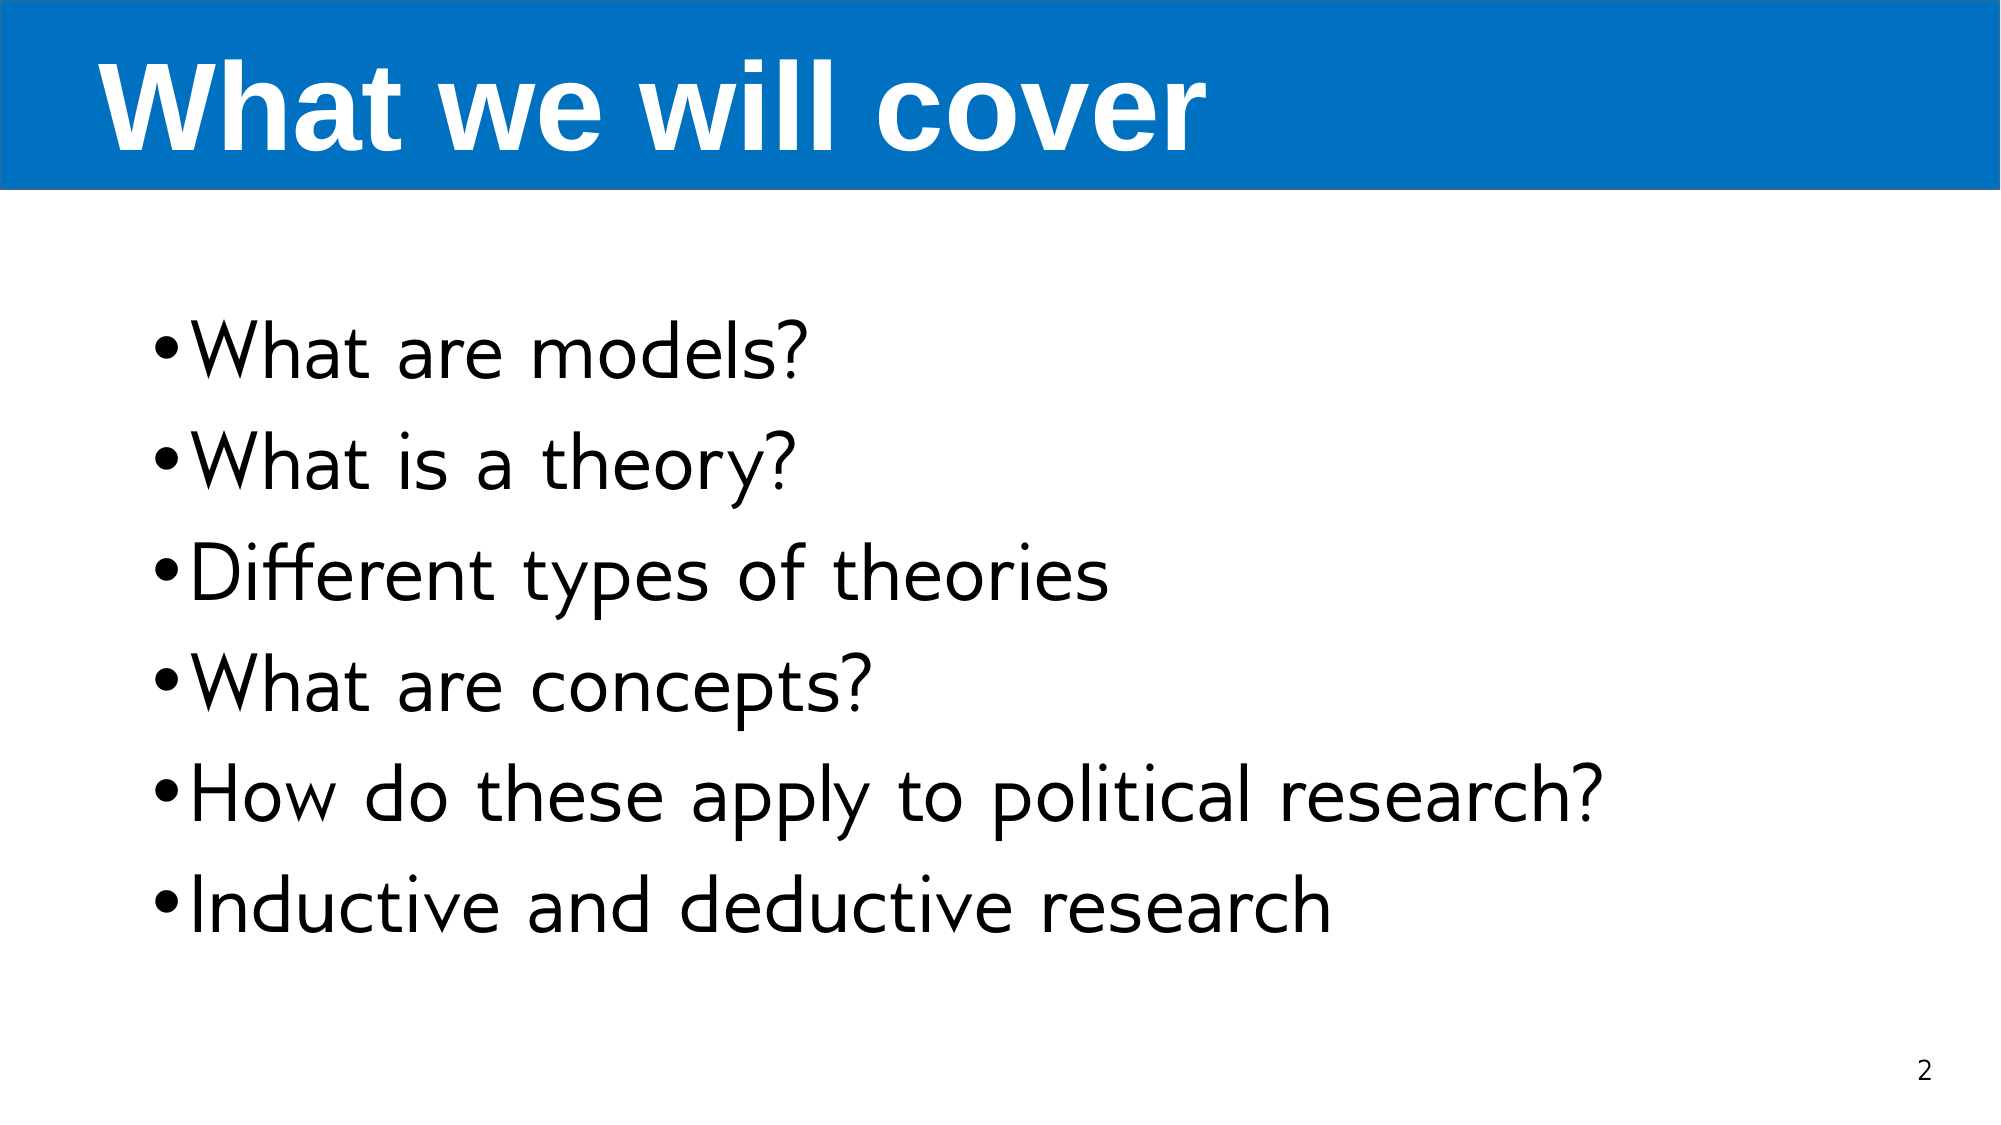

# What we will cover
What are models?
What is a theory?
Different types of theories
What are concepts?
How do these apply to political research?
Inductive and deductive research
2